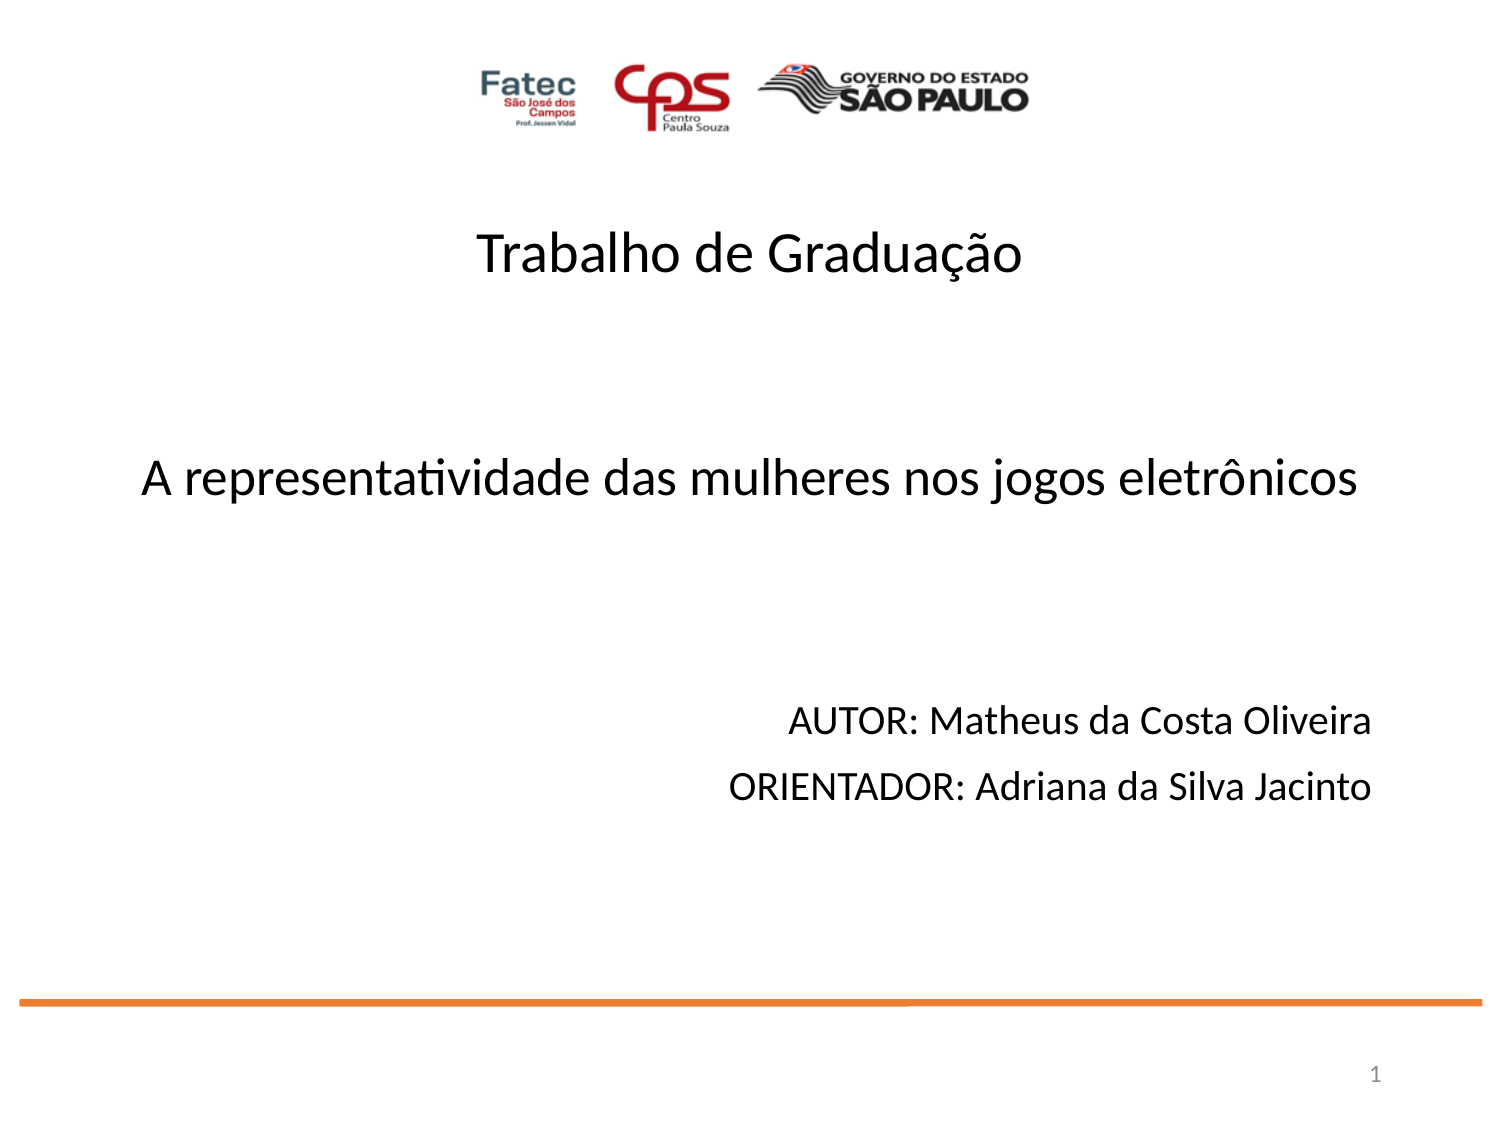

# A representatividade das mulheres nos jogos eletrônicos
AUTOR: Matheus da Costa Oliveira
ORIENTADOR: Adriana da Silva Jacinto
1